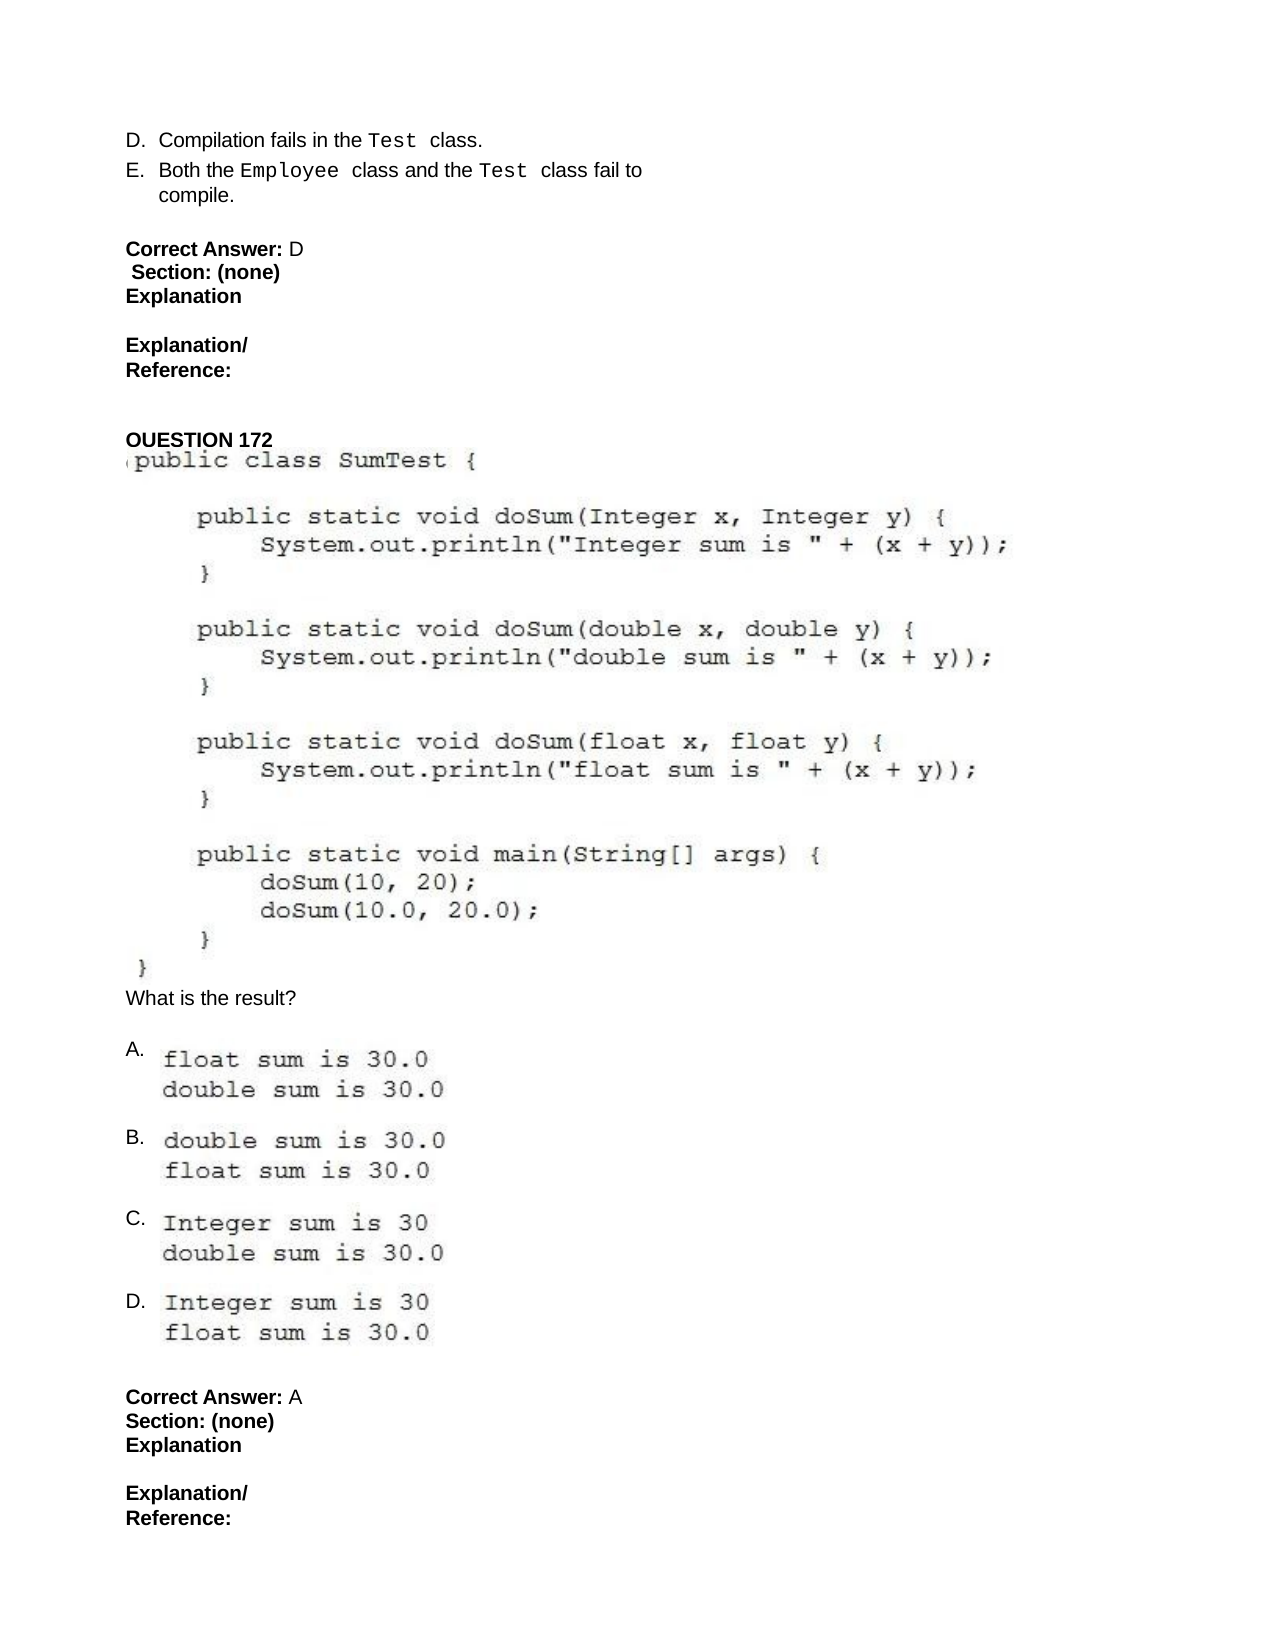

Compilation fails in the Test class.
Both the Employee class and the Test class fail to compile.

Correct Answer: D  Section: (none)  Explanation

Explanation/Reference:

QUESTION 172
Given:

What is the result?

A.

B.

C.

D.

Correct Answer: A  Section: (none)  Explanation

Explanation/Reference: